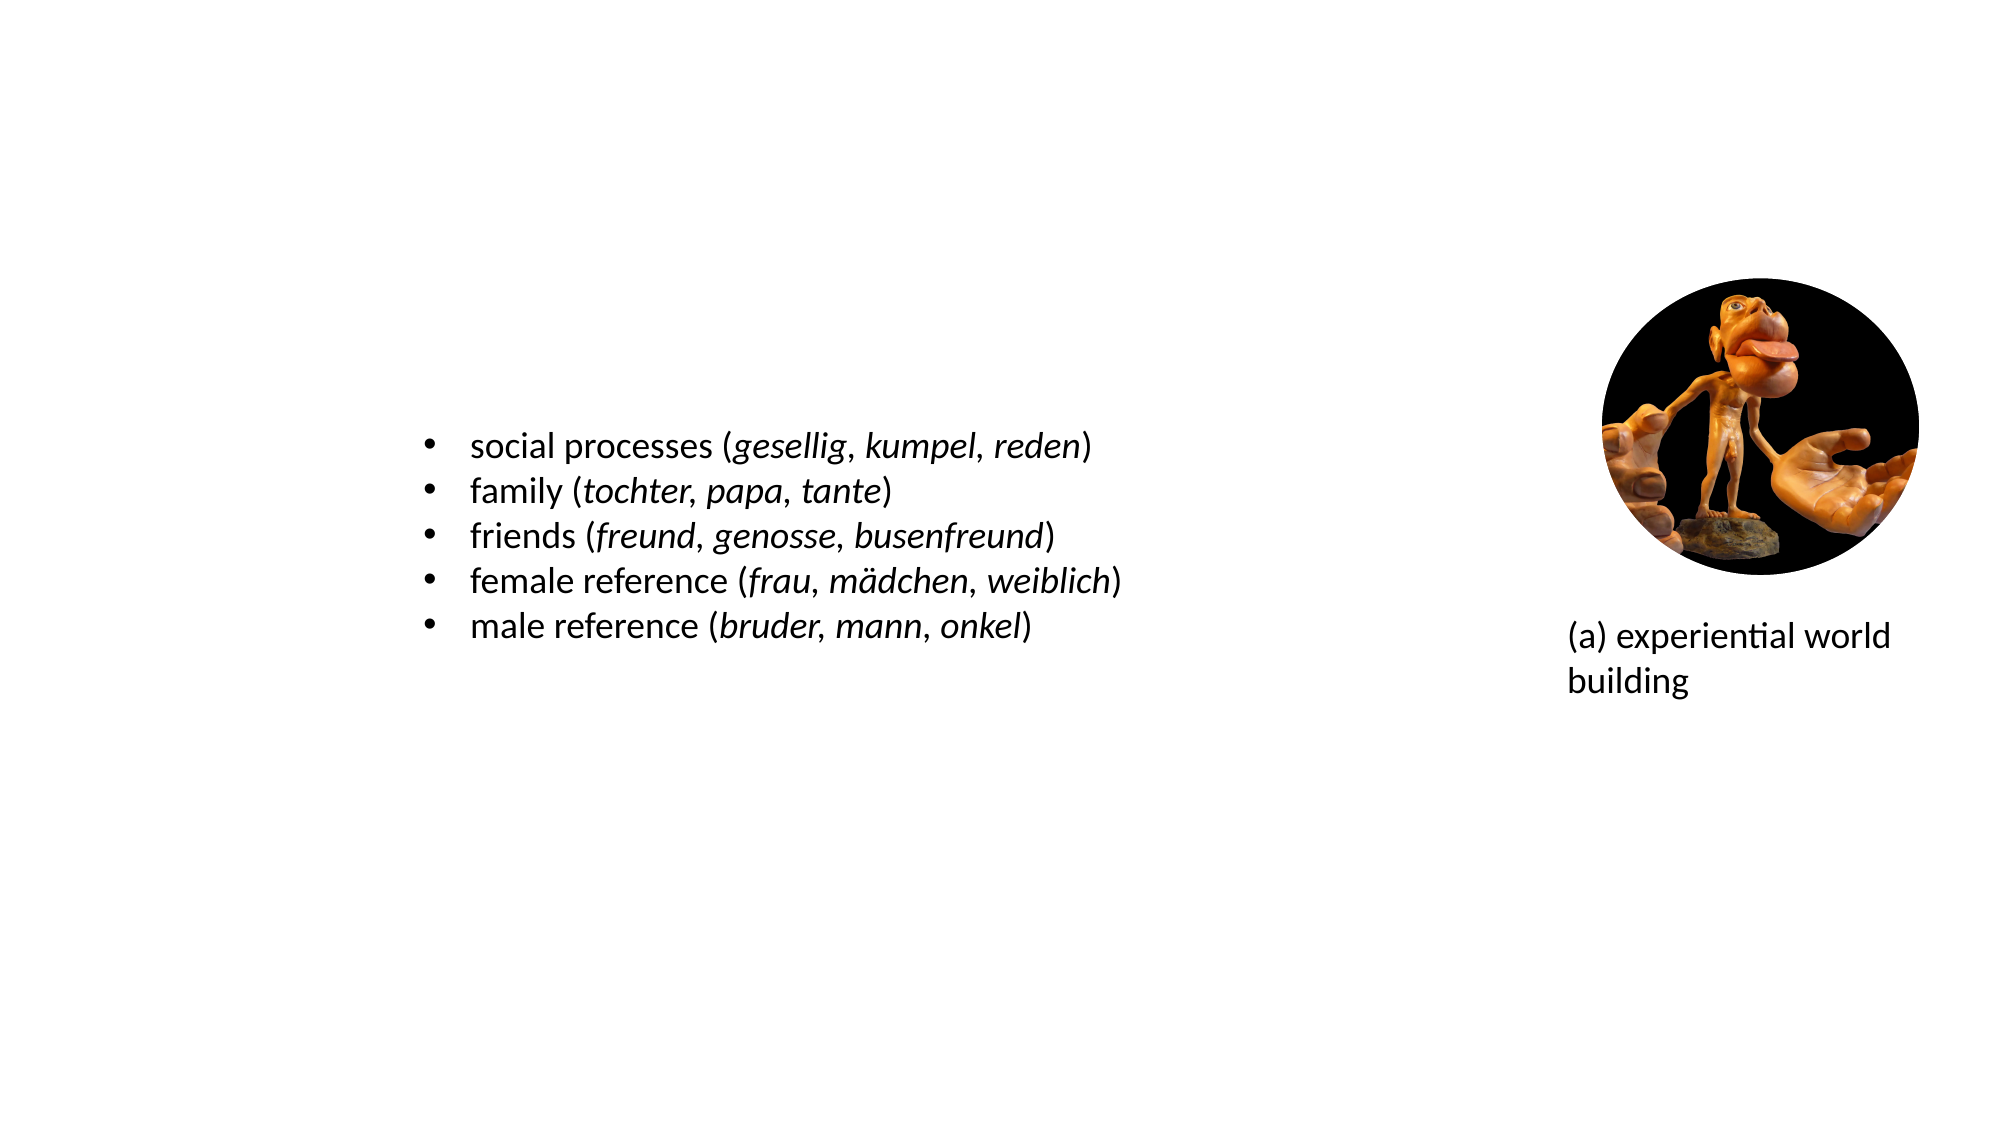

social processes (gesellig, kumpel, reden)
family (tochter, papa, tante)
friends (freund, genosse, busenfreund)
female reference (frau, mädchen, weiblich)
male reference (bruder, mann, onkel)
(a) experiential world building